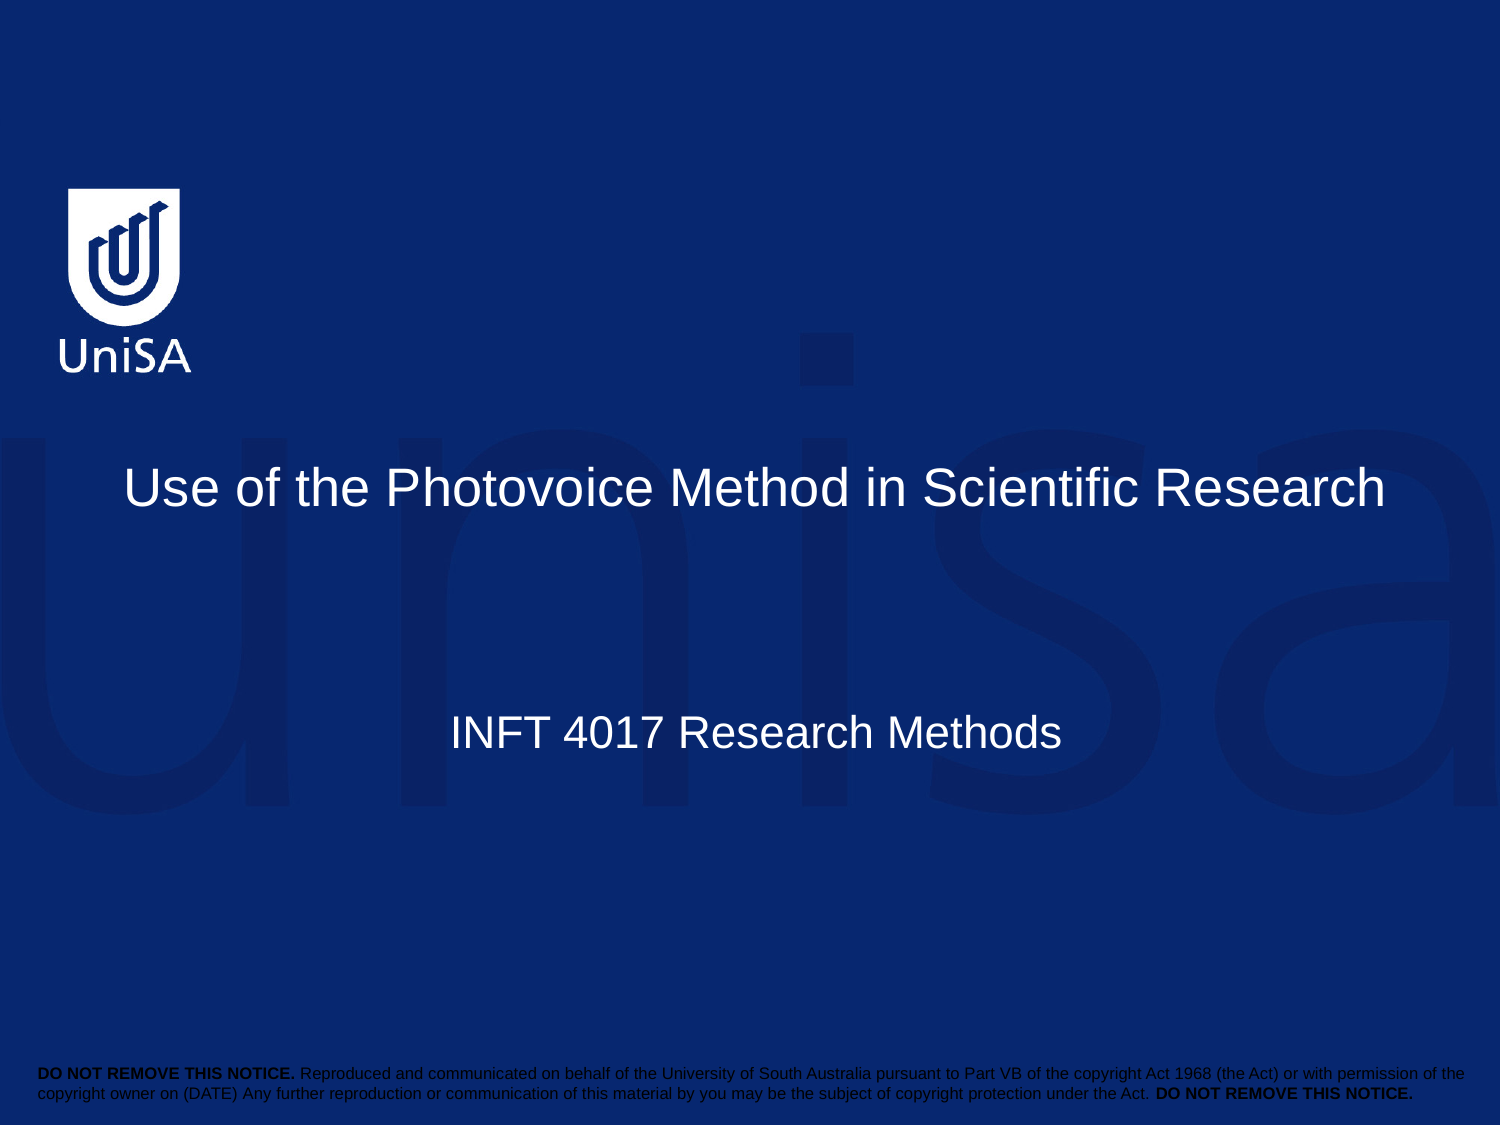

Use of the Photovoice Method in Scientific Research
INFT 4017 Research Methods

DO NOT REMOVE THIS NOTICE. Reproduced and communicated on behalf of the University of South Australia pursuant to Part VB of the copyright Act 1968 (the Act) or with permission of the copyright owner on (DATE) Any further reproduction or communication of this material by you may be the subject of copyright protection under the Act. DO NOT REMOVE THIS NOTICE.